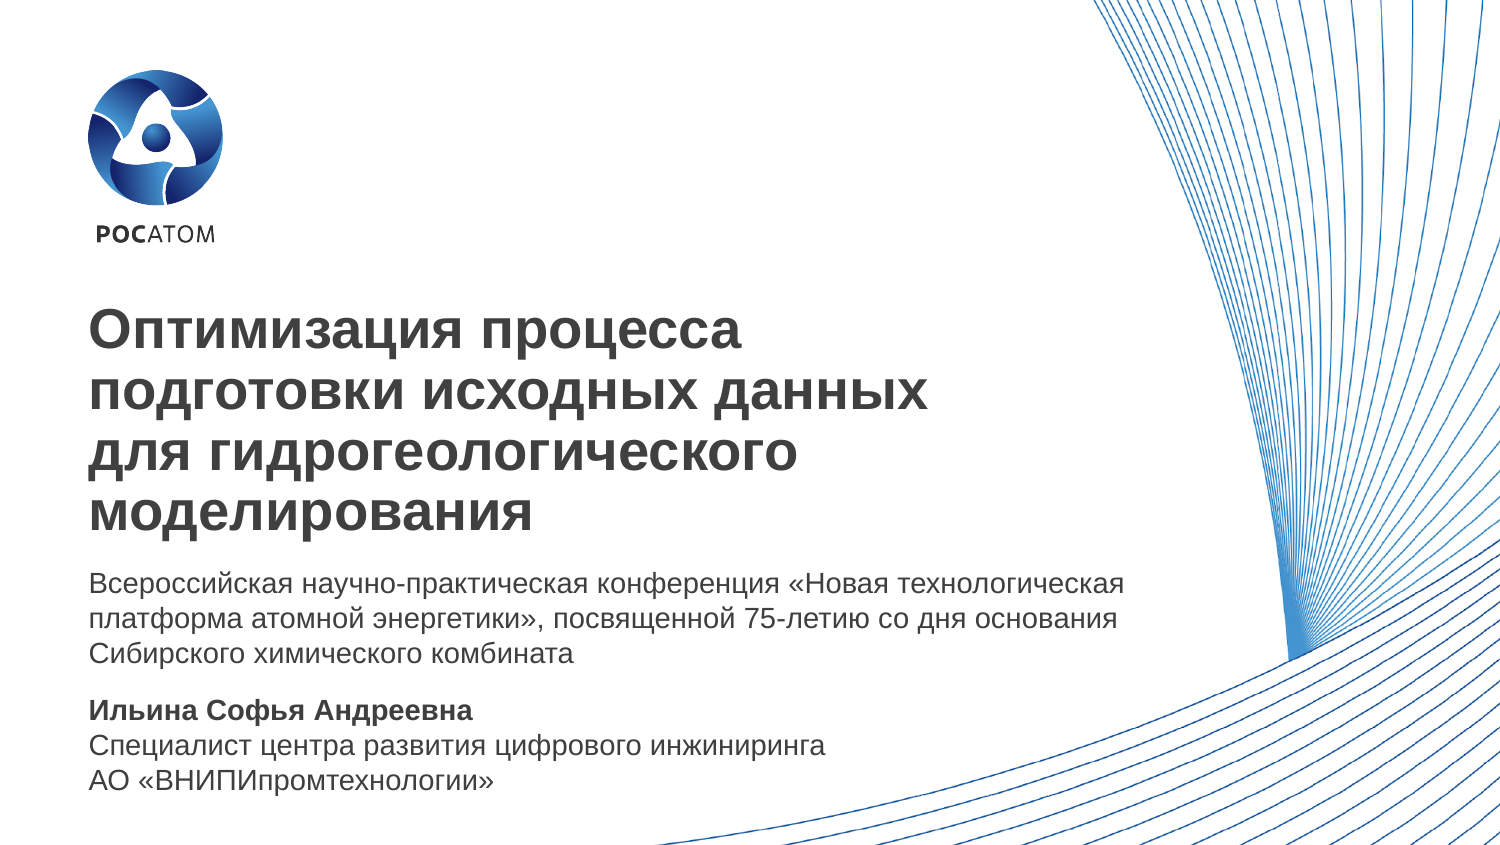

# Оптимизация процесса подготовки исходных данных для гидрогеологического моделирования
Всероссийская научно-практическая конференция «Новая технологическая платформа атомной энергетики», посвященной 75-летию со дня основания Сибирского химического комбината
Ильина Софья Андреевна
Специалист центра развития цифрового инжиниринга АО «ВНИПИпромтехнологии»